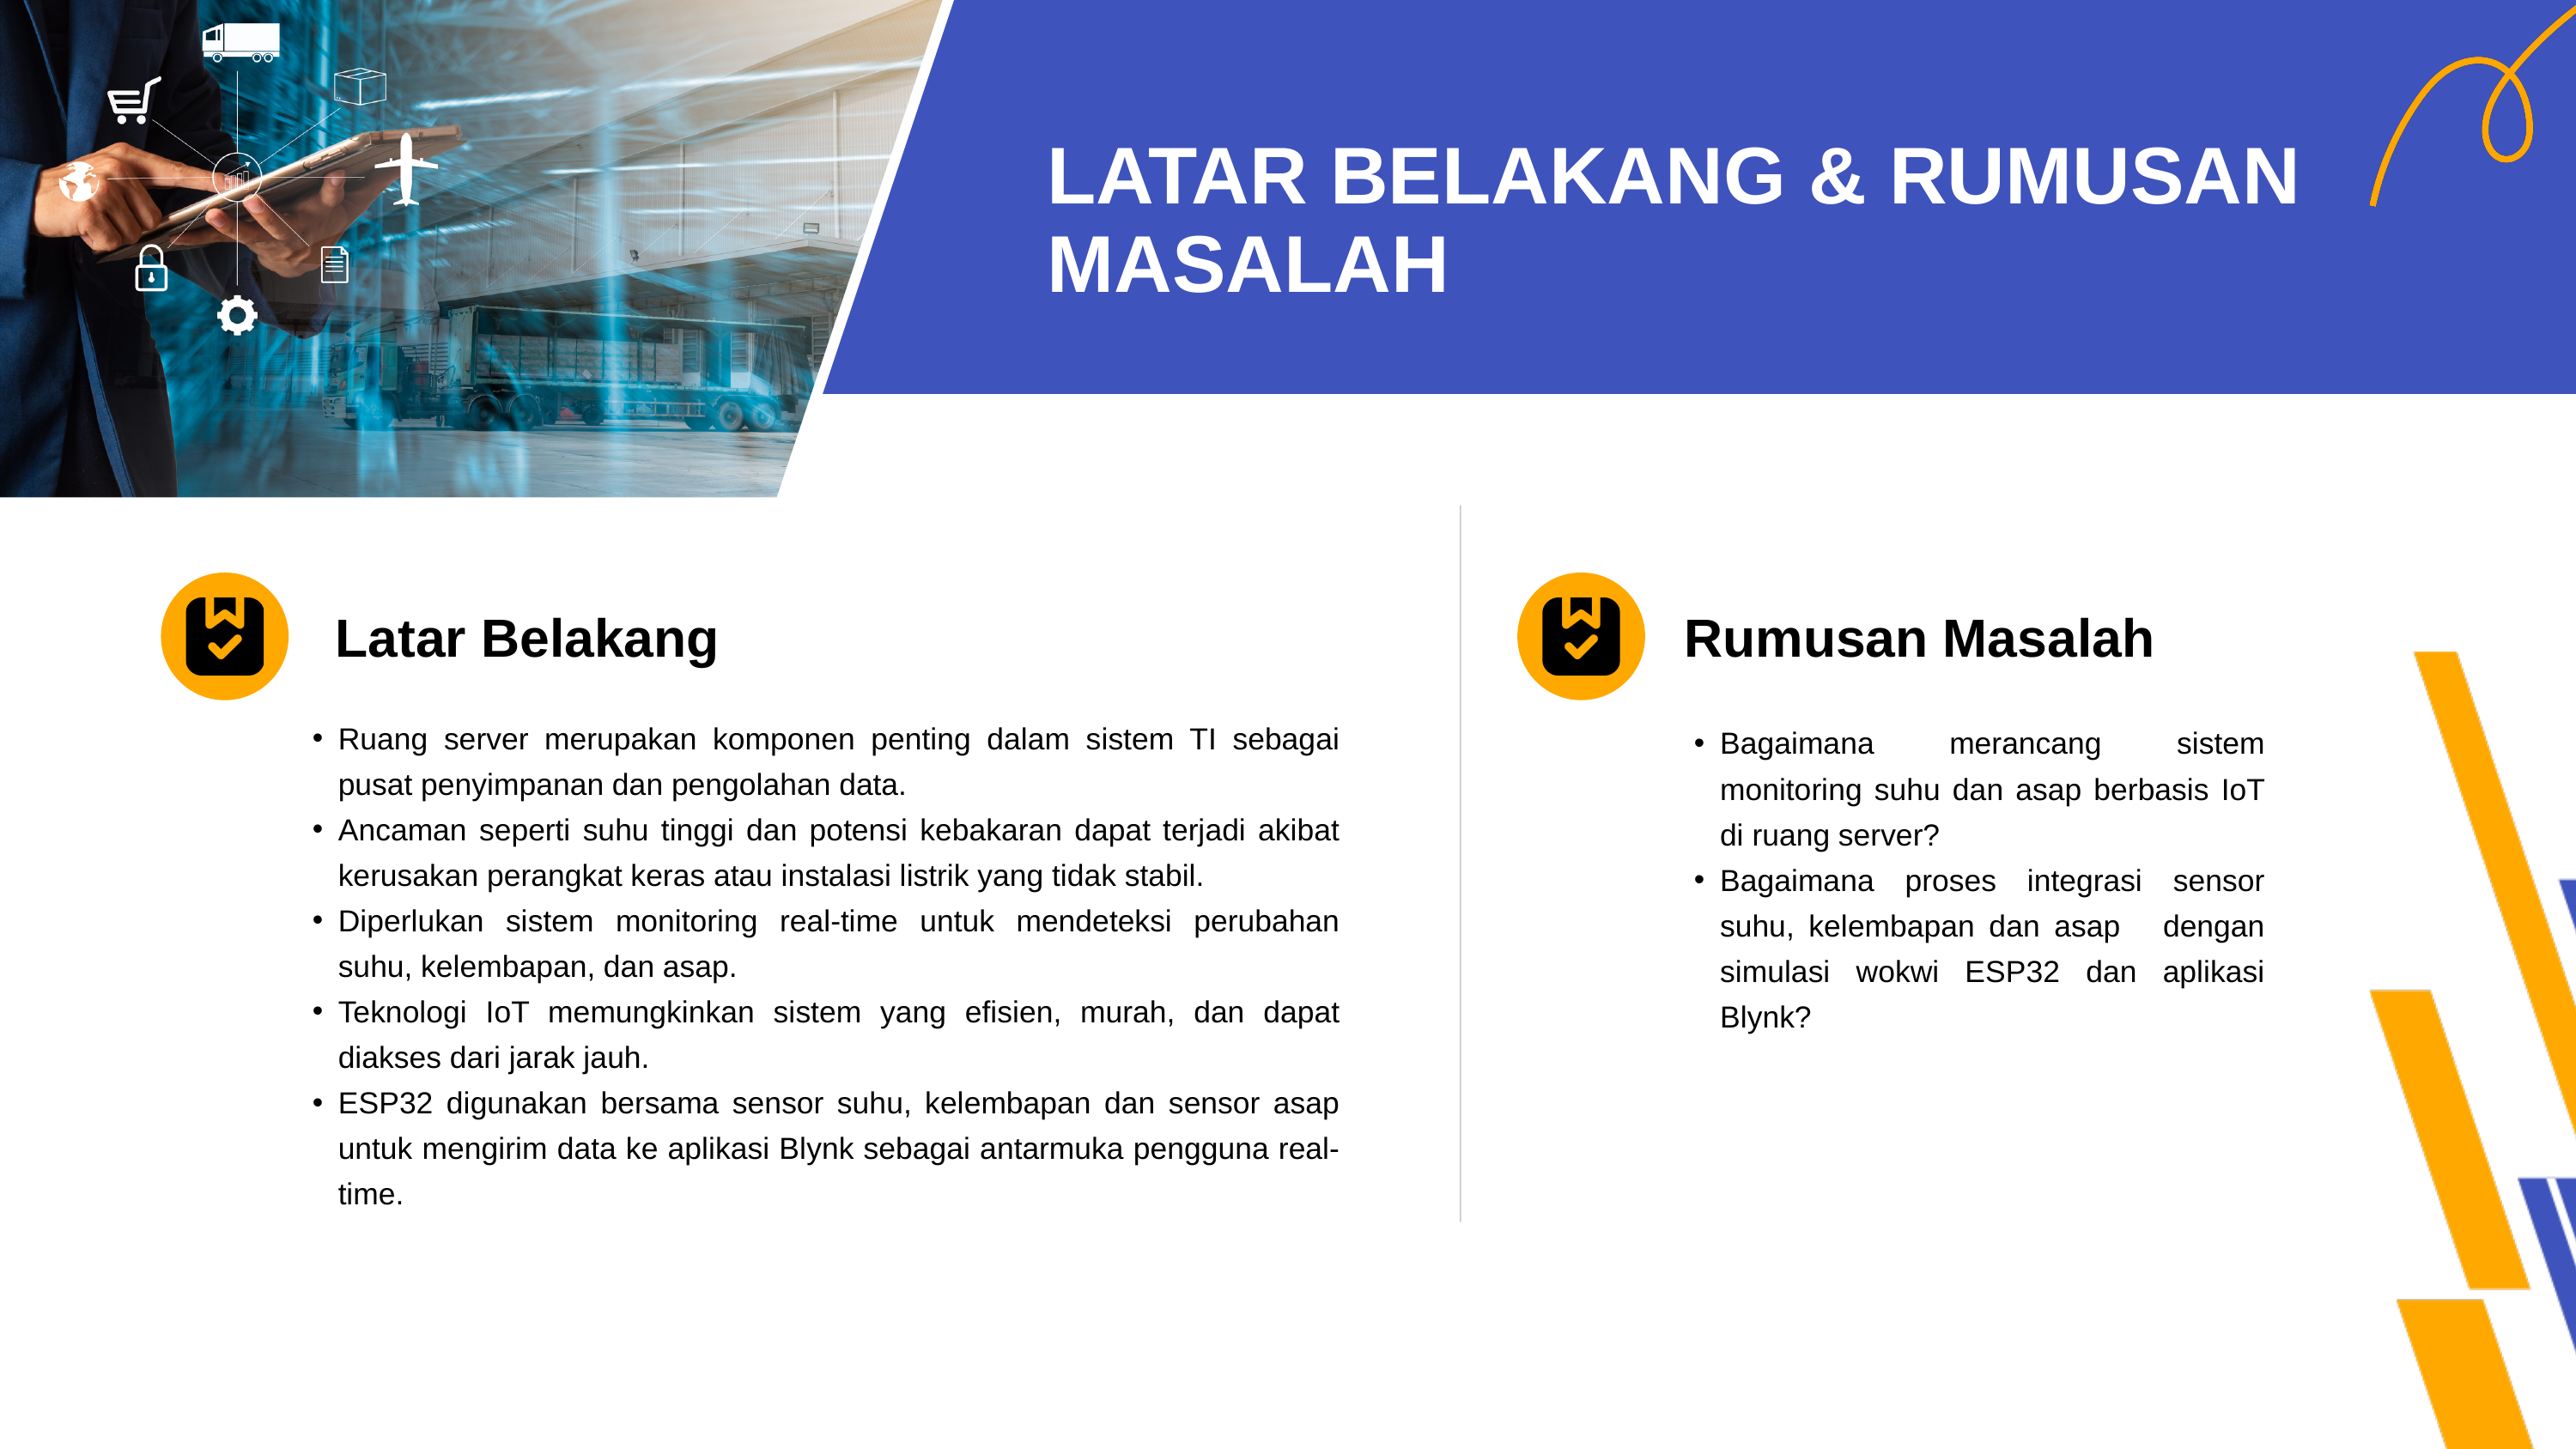

LATAR BELAKANG & RUMUSAN MASALAH

Latar Belakang
Ruang server merupakan komponen penting dalam sistem TI sebagai pusat penyimpanan dan pengolahan data.
Ancaman seperti suhu tinggi dan potensi kebakaran dapat terjadi akibat kerusakan perangkat keras atau instalasi listrik yang tidak stabil.
Diperlukan sistem monitoring real-time untuk mendeteksi perubahan suhu, kelembapan, dan asap.
Teknologi IoT memungkinkan sistem yang efisien, murah, dan dapat diakses dari jarak jauh.
ESP32 digunakan bersama sensor suhu, kelembapan dan sensor asap untuk mengirim data ke aplikasi Blynk sebagai antarmuka pengguna real-time.

Rumusan Masalah
Bagaimana merancang sistem monitoring suhu dan asap berbasis IoT di ruang server?
Bagaimana proses integrasi sensor suhu, kelembapan dan asap   dengan simulasi wokwi ESP32 dan aplikasi Blynk?